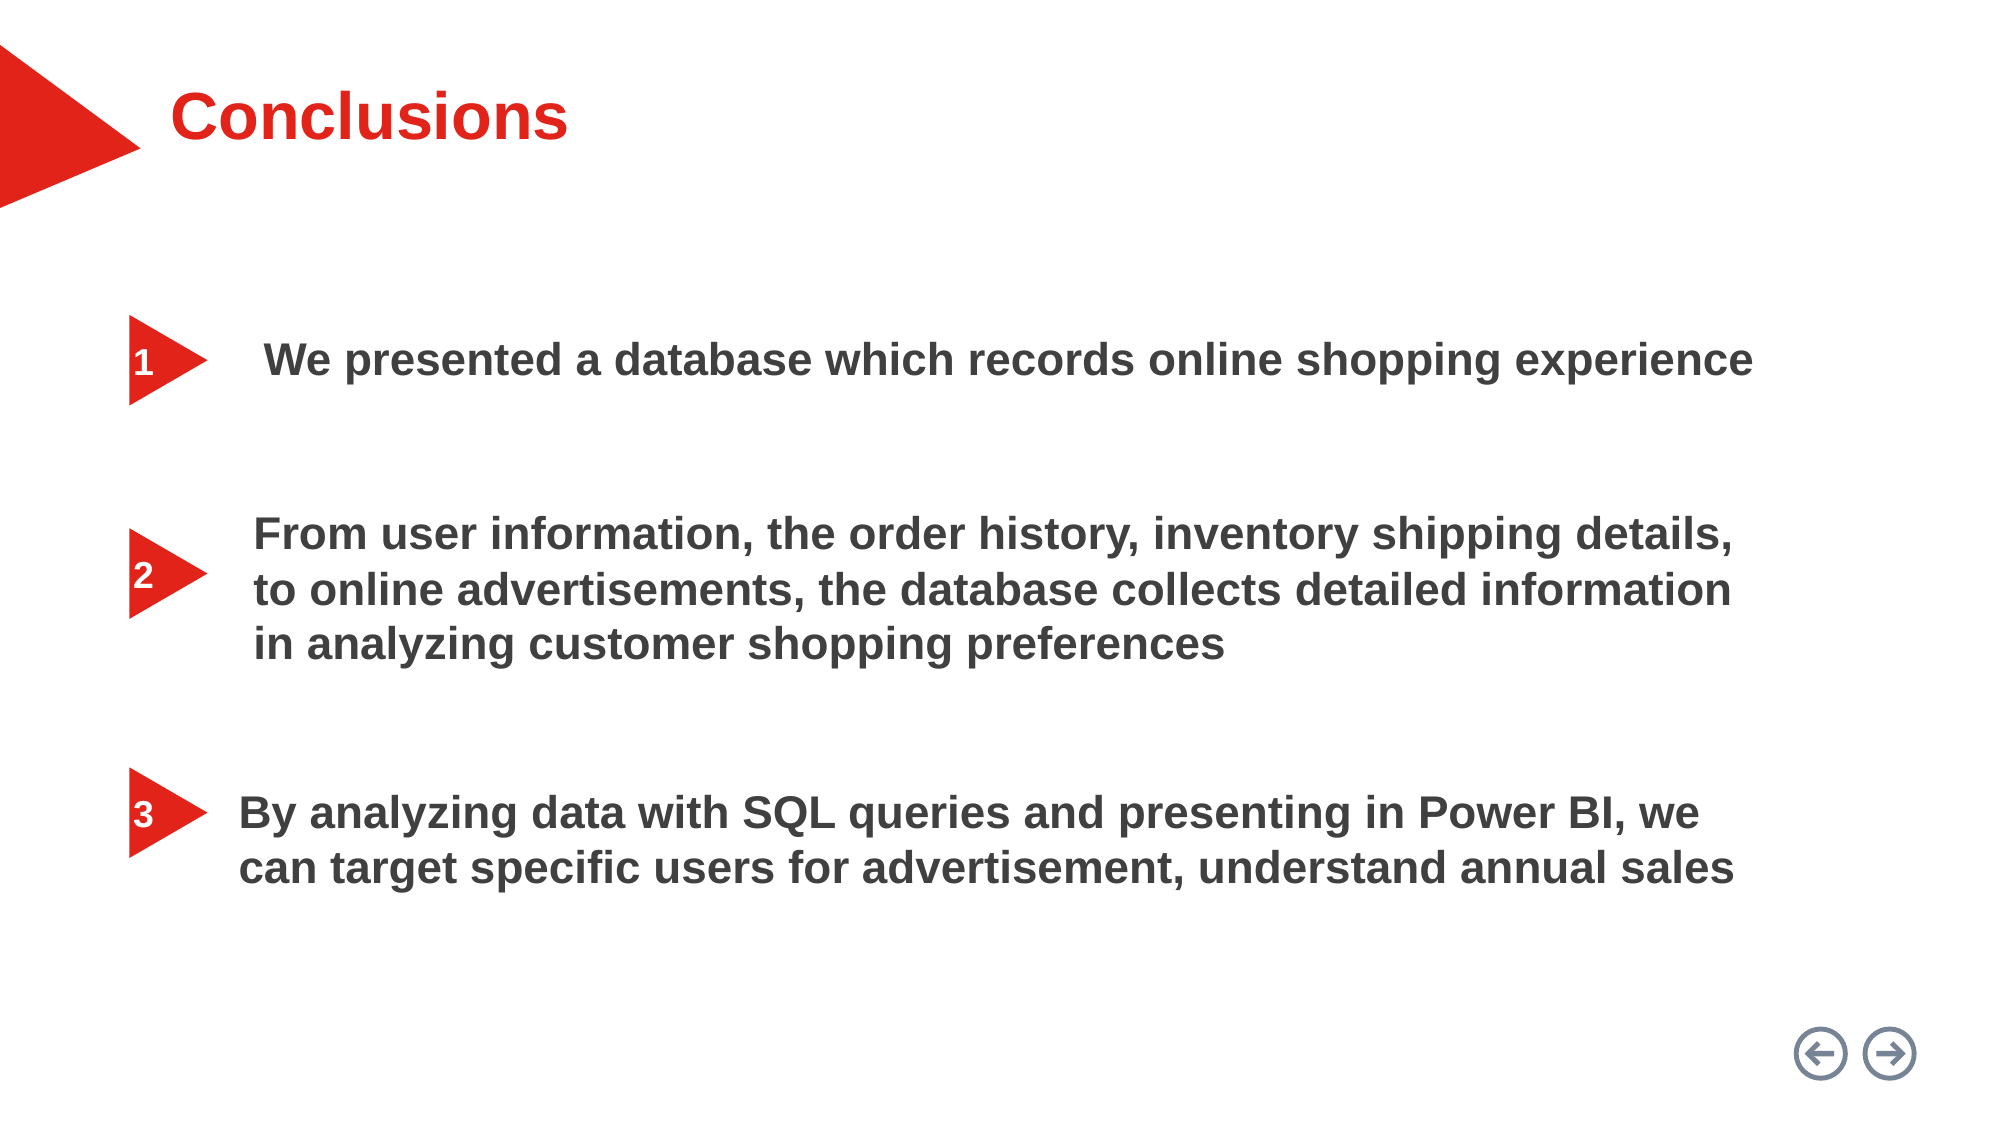

Conclusions

 We presented a database which records online shopping experience
1
From user information, the order history, inventory shipping details, to online advertisements, the database collects detailed information in analyzing customer shopping preferences

2

By analyzing data with SQL queries and presenting in Power BI, we can target specific users for advertisement, understand annual sales
3